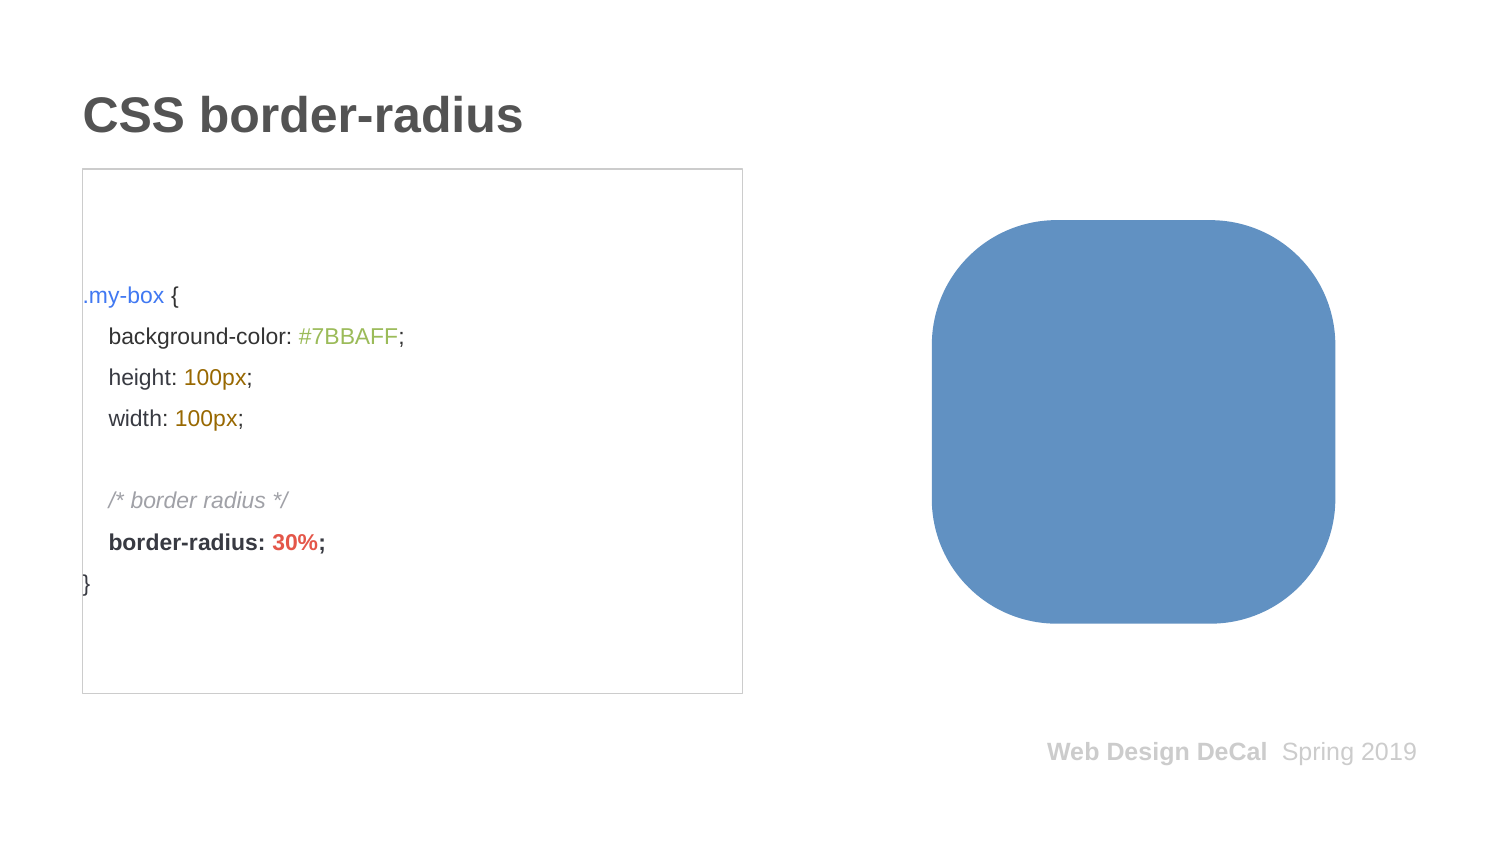

# CSS border-radius
.my-box {
    background-color: #7BBAFF;
    height: 100px;
    width: 100px;

    /* border radius */
    border-radius: 30%;
}